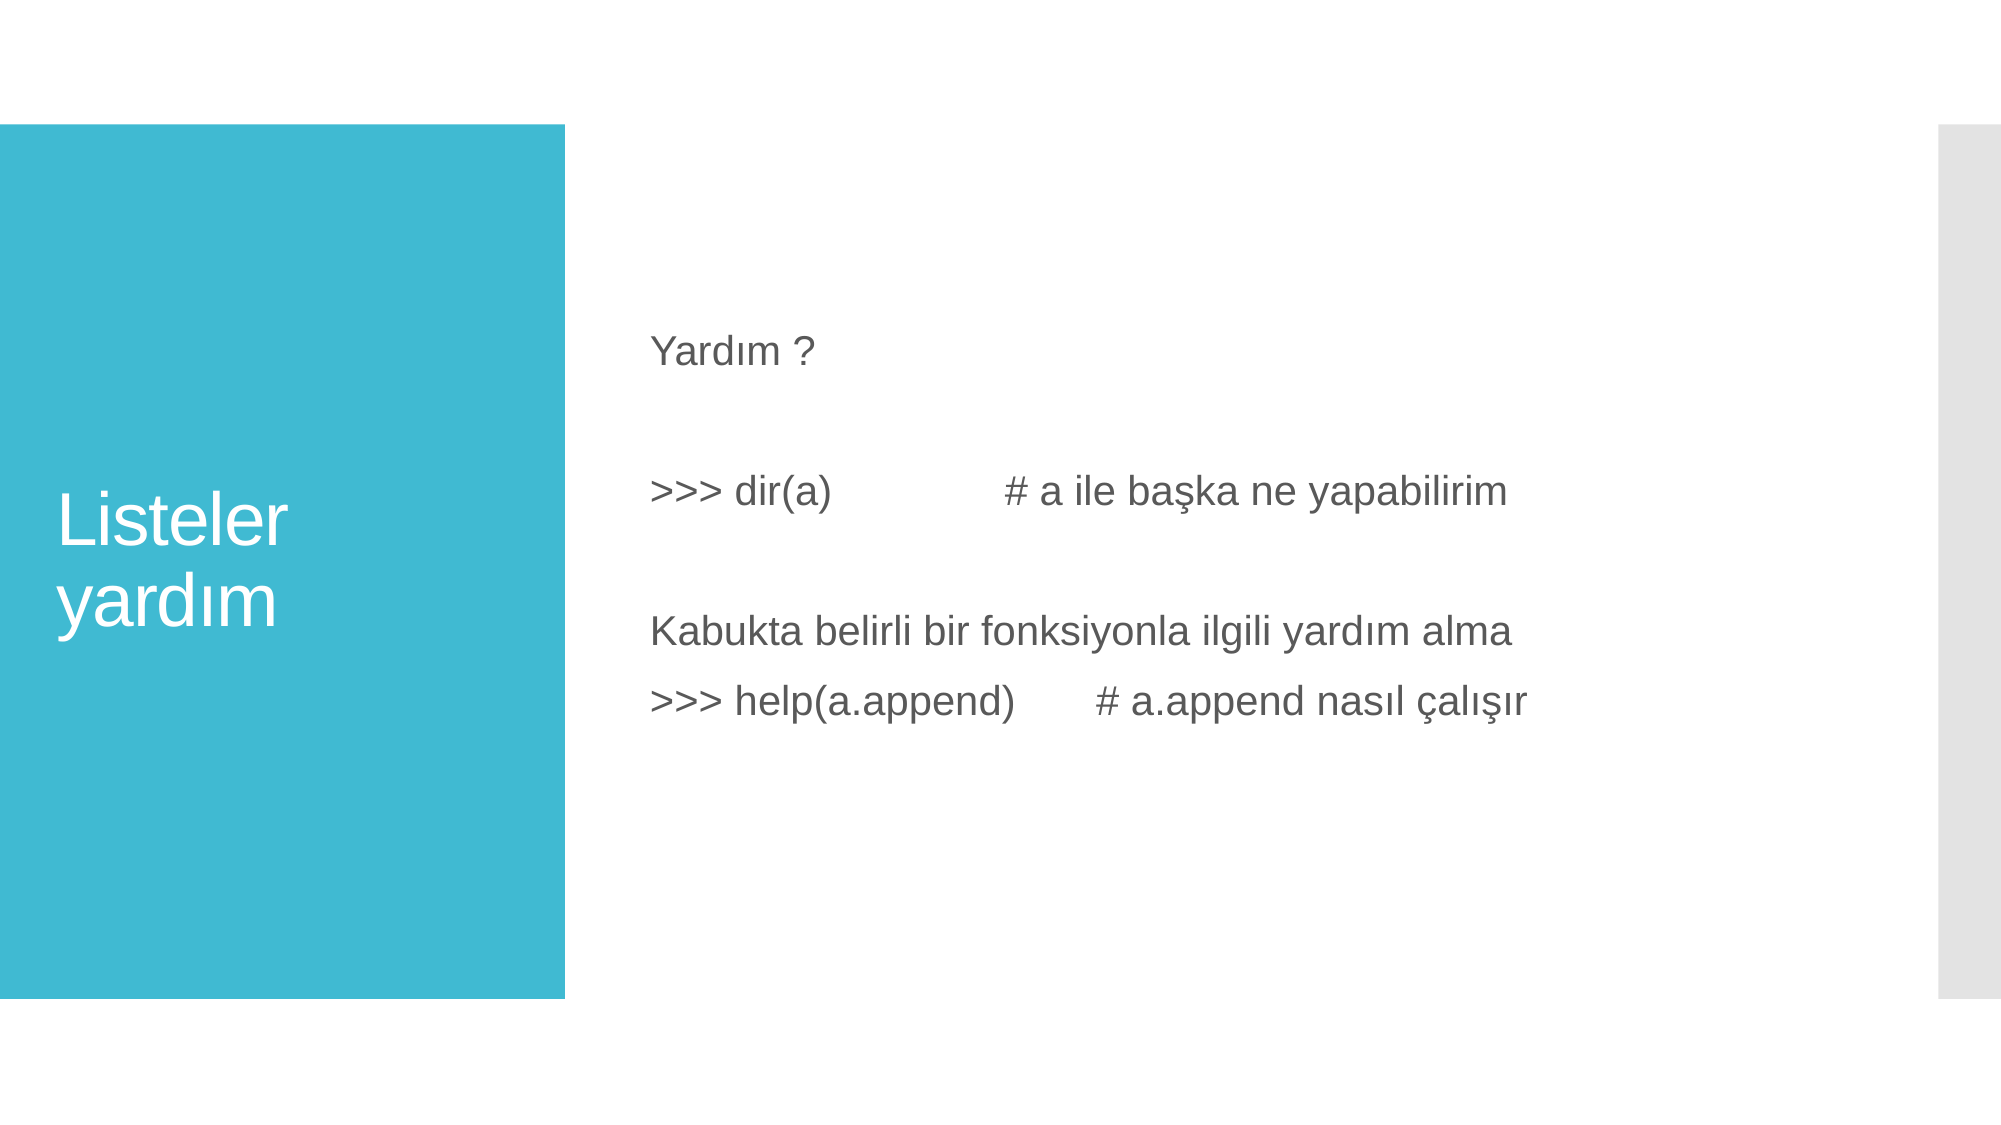

Yardım ?

>>> dir(a)               # a ile başka ne yapabilirim

Kabukta belirli bir fonksiyonla ilgili yardım alma
>>> help(a.append)       # a.append nasıl çalışır

# Listeler yardım